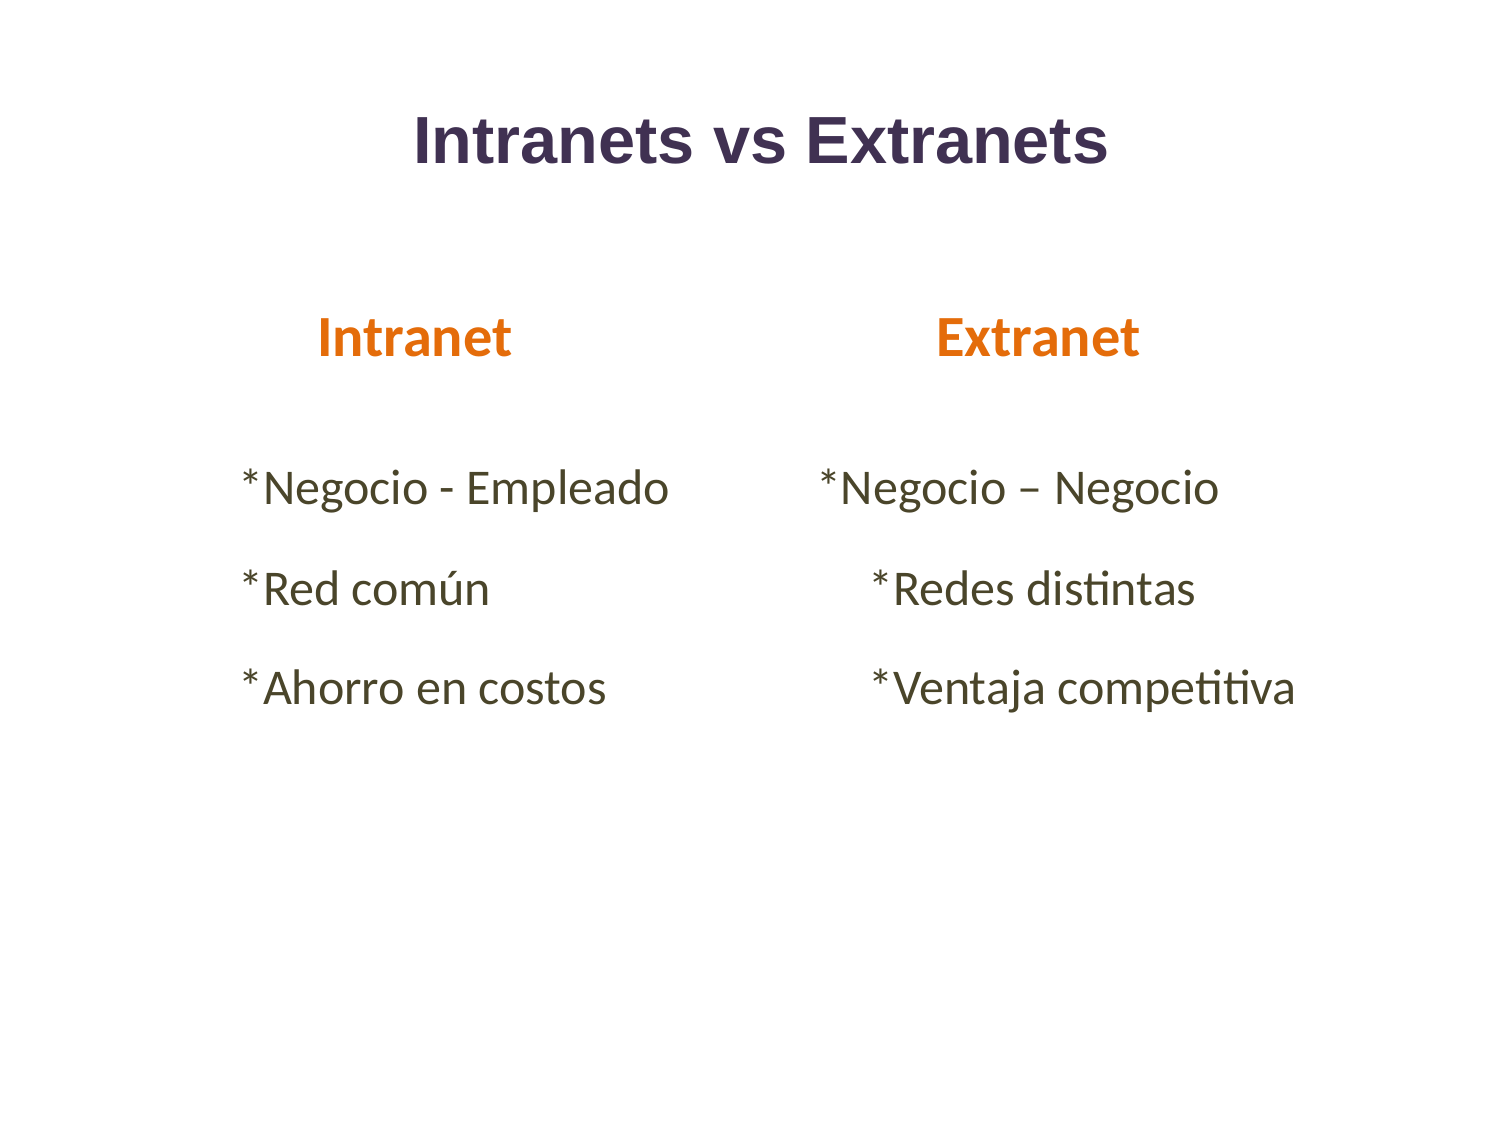

Intranets vs Extranets
       Intranet                                Extranet

*Negocio - Empleado             *Negocio – Negocio
*Red común		           *Redes distintas
*Ahorro en costos	           *Ventaja competitiva